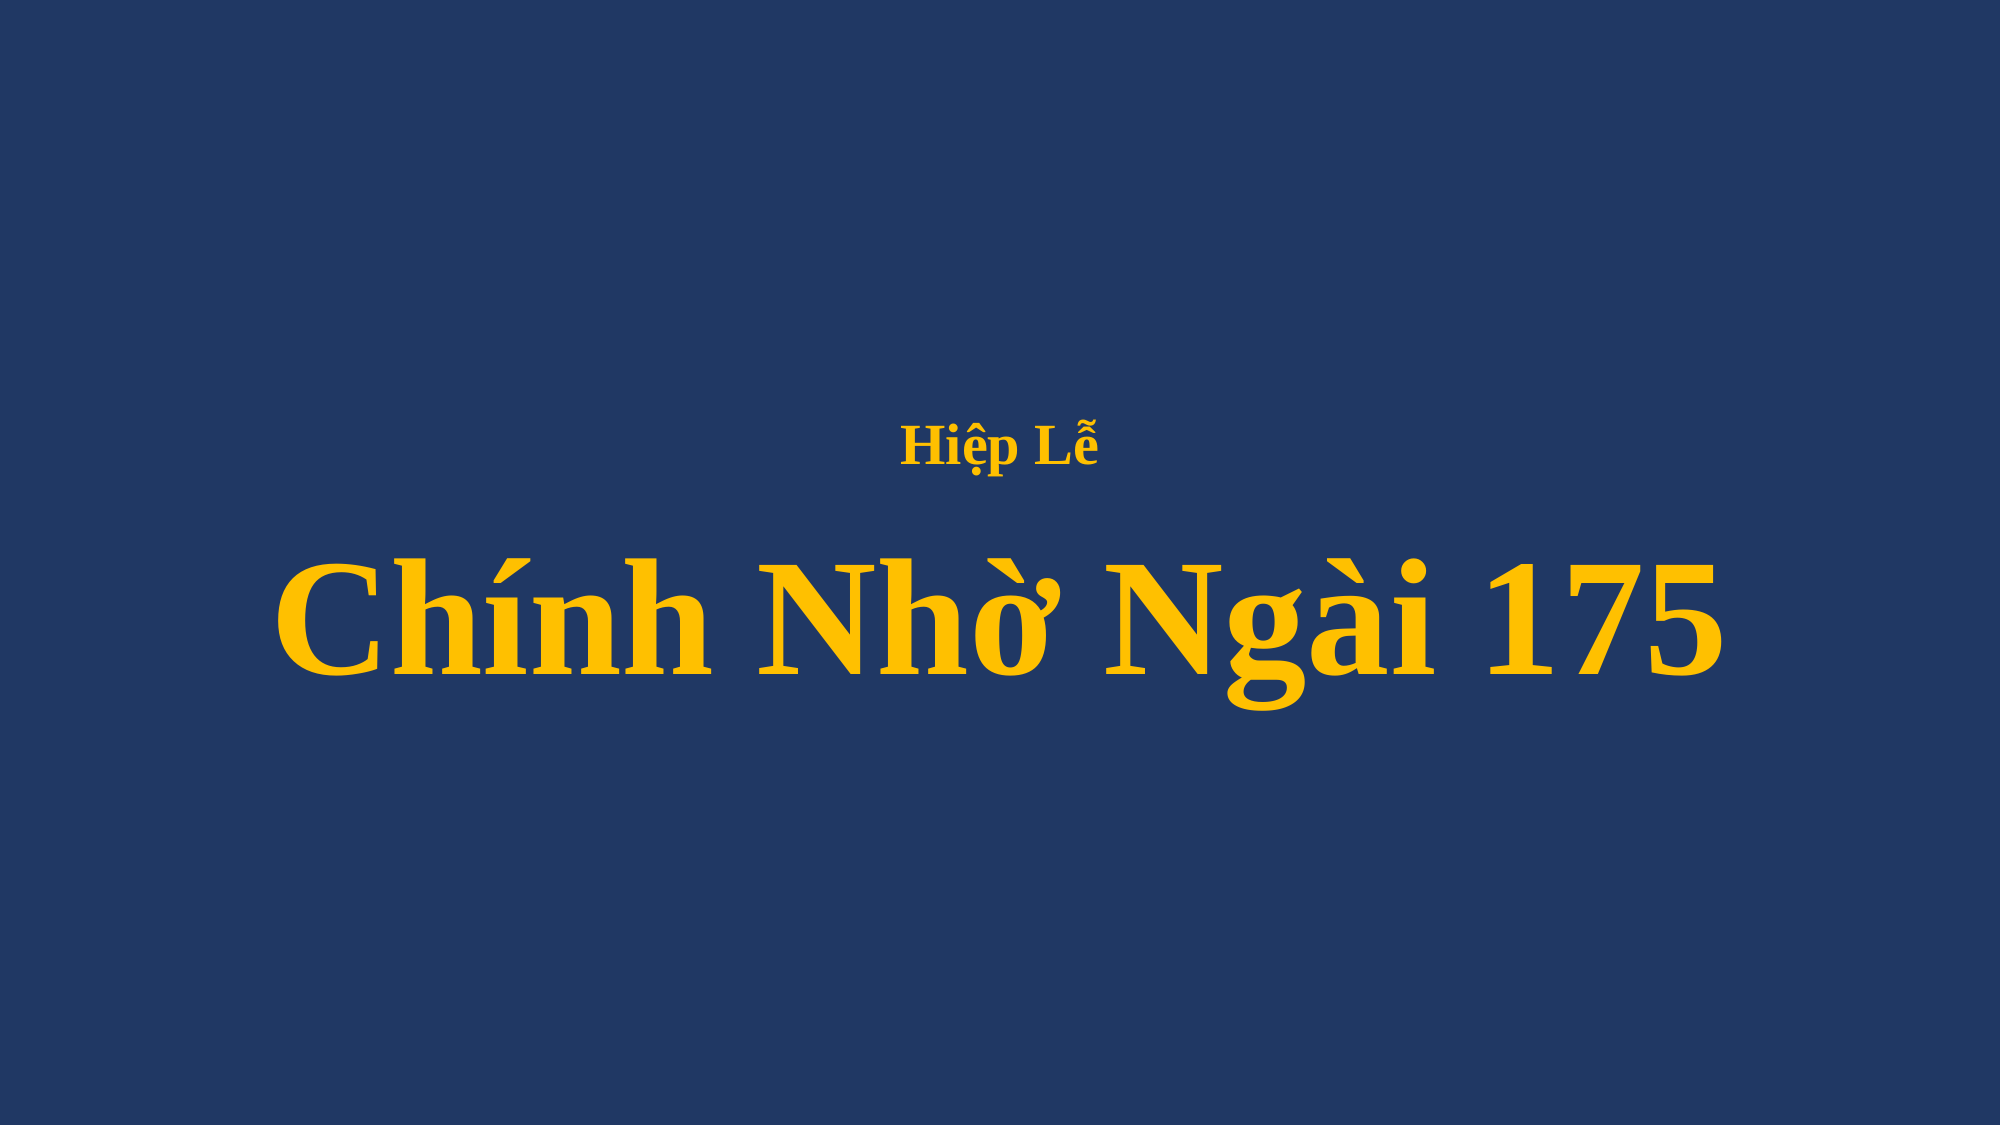

# Hiệp Lễ Chính Nhờ Ngài 175